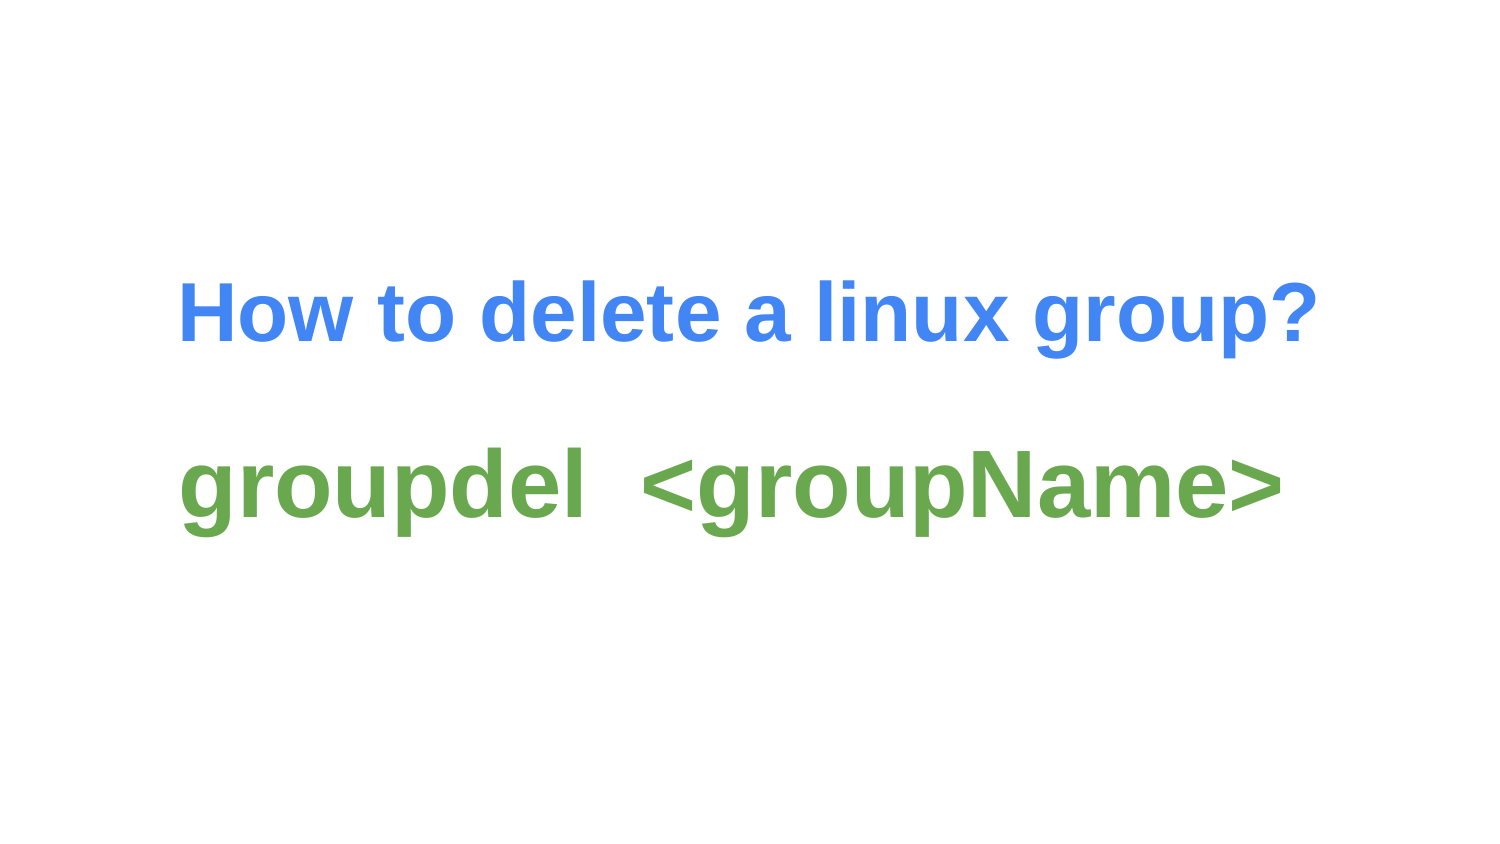

# How to delete a linux group?
groupdel  <groupName>